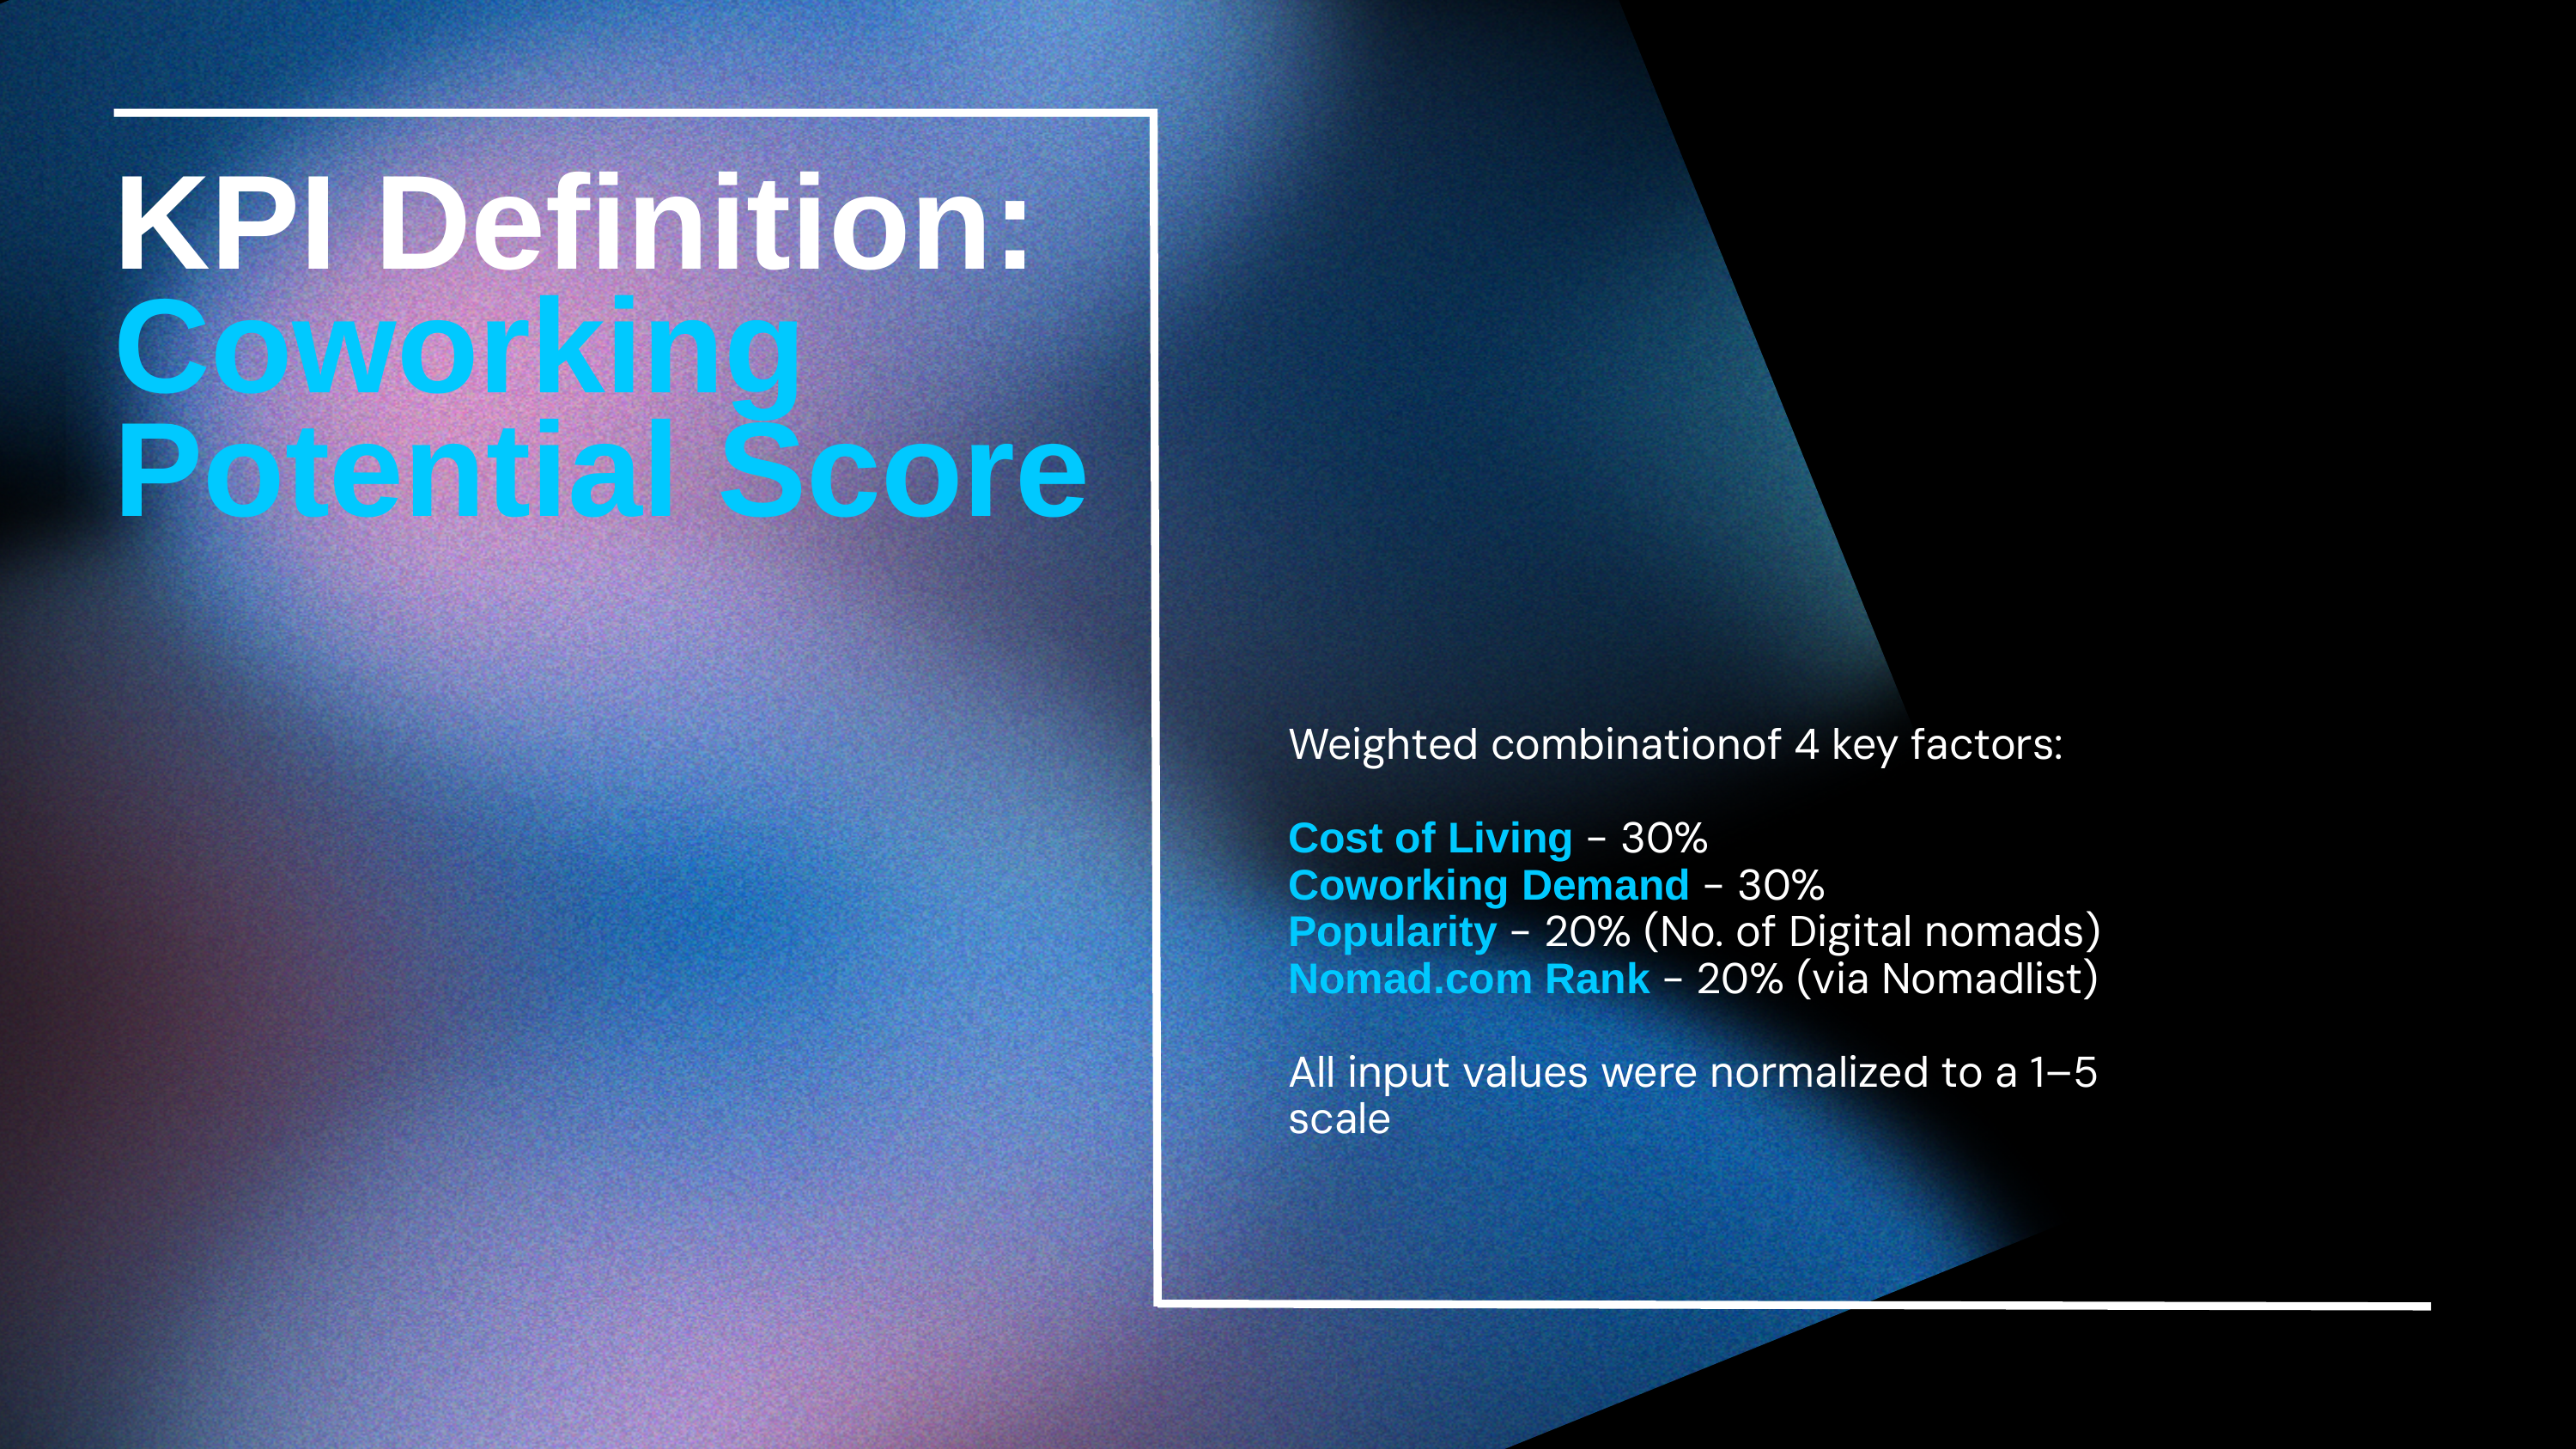

KPI Definition:
Coworking Potential Score
Weighted combinationof 4 key factors:

Cost of Living - 30%
Coworking Demand - 30%
Popularity - 20% (No. of Digital nomads)
Nomad.com Rank - 20% (via Nomadlist)

All input values were normalized to a 1–5 scale